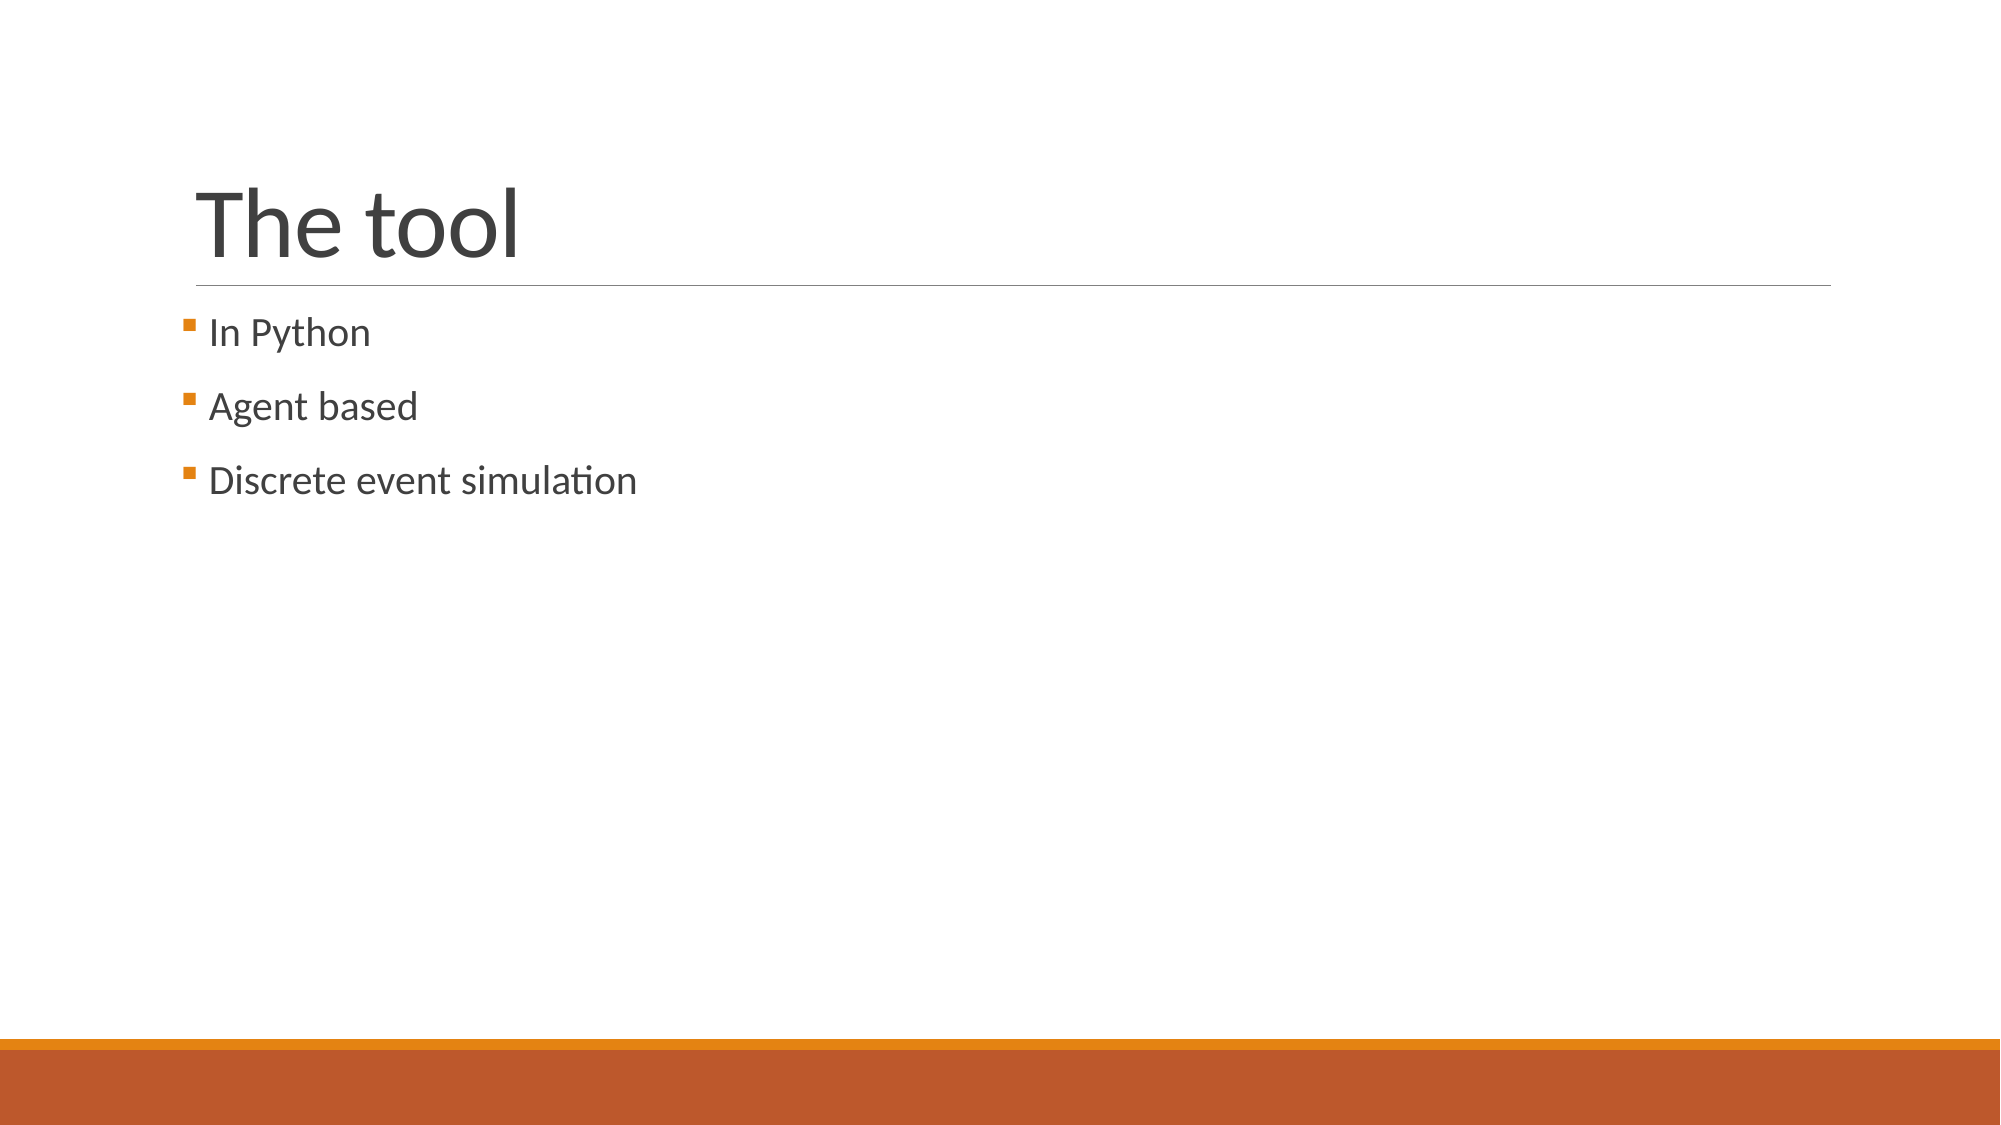

# The tool
 In Python
 Agent based
 Discrete event simulation